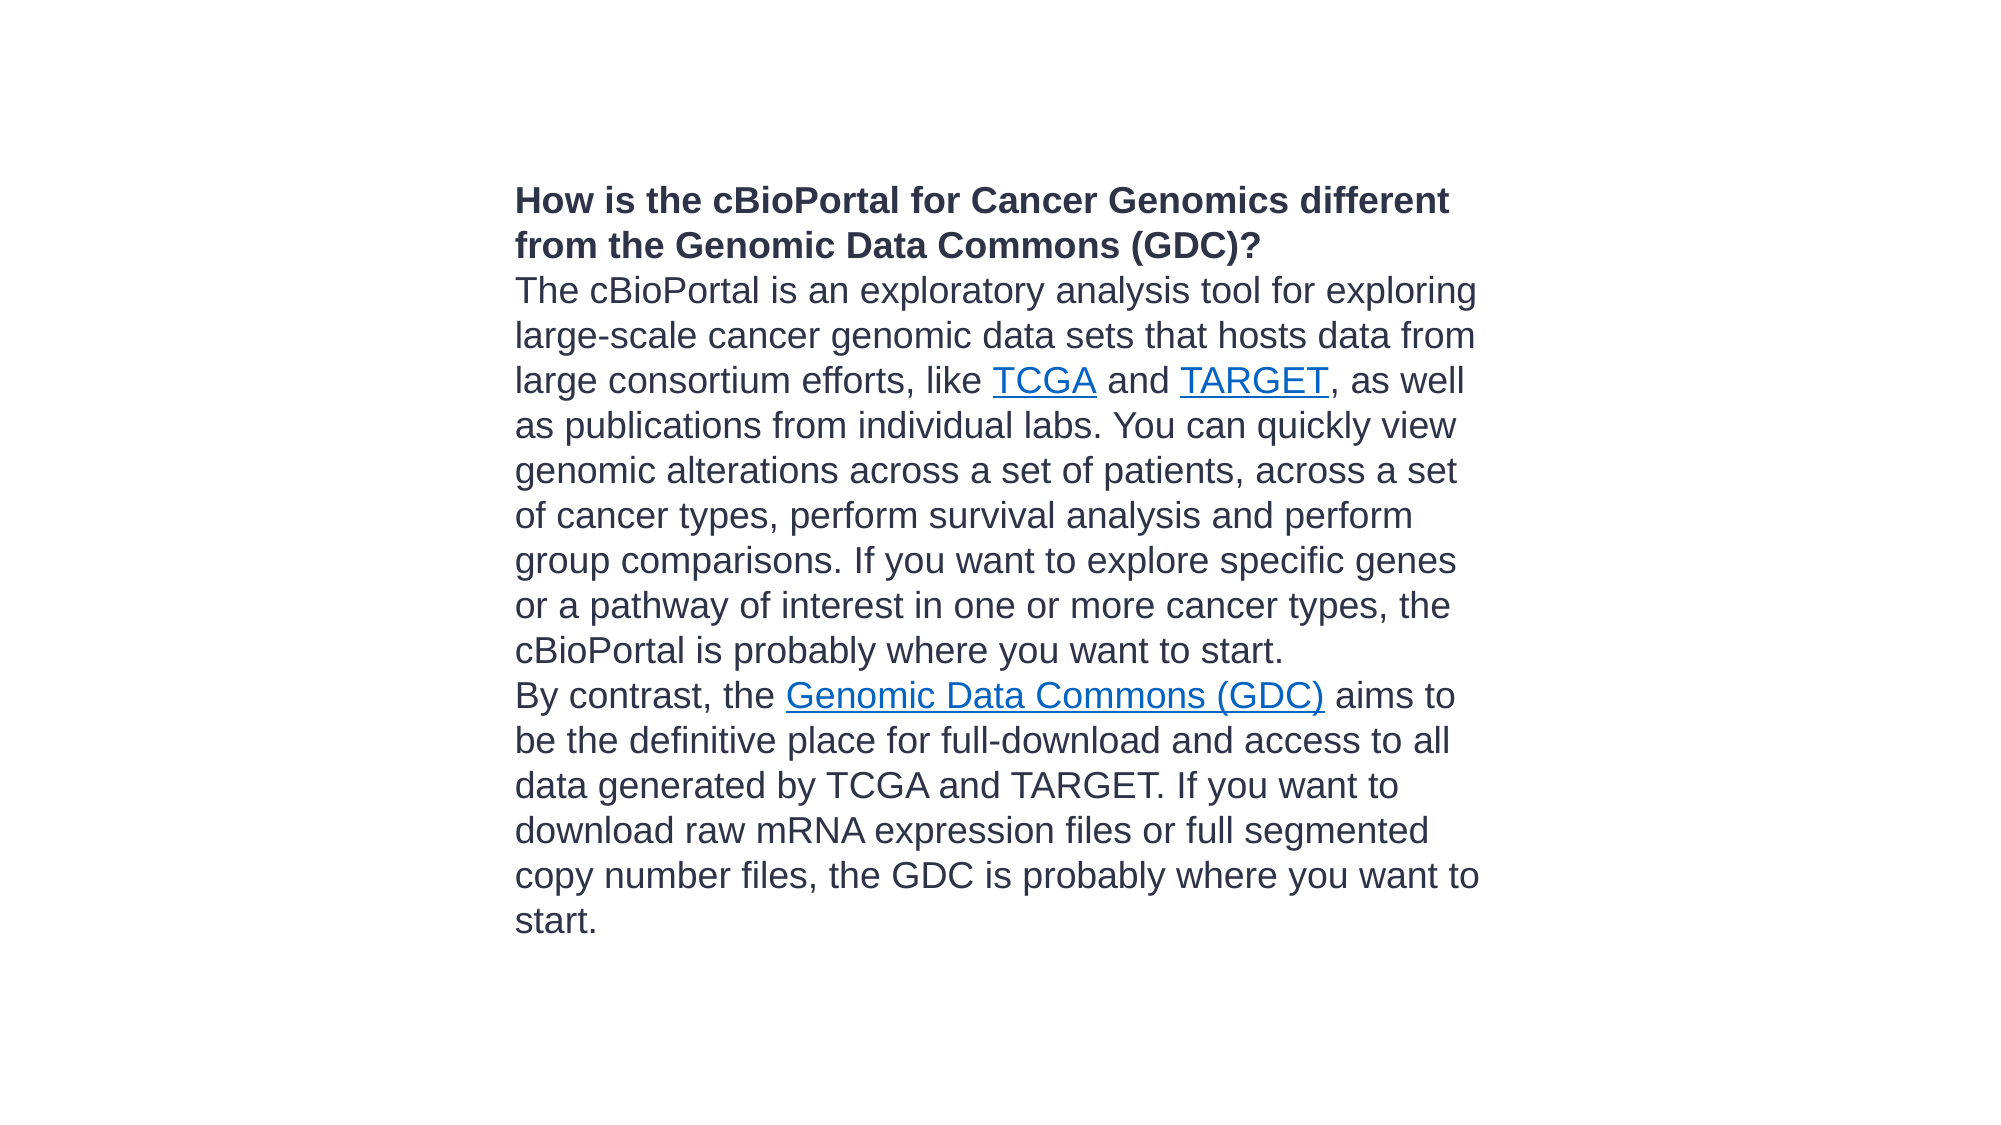

How is the cBioPortal for Cancer Genomics different from the Genomic Data Commons (GDC)?
The cBioPortal is an exploratory analysis tool for exploring large-scale cancer genomic data sets that hosts data from large consortium efforts, like TCGA and TARGET, as well as publications from individual labs. You can quickly view genomic alterations across a set of patients, across a set of cancer types, perform survival analysis and perform group comparisons. If you want to explore specific genes or a pathway of interest in one or more cancer types, the cBioPortal is probably where you want to start.
By contrast, the Genomic Data Commons (GDC) aims to be the definitive place for full-download and access to all data generated by TCGA and TARGET. If you want to download raw mRNA expression files or full segmented copy number files, the GDC is probably where you want to start.